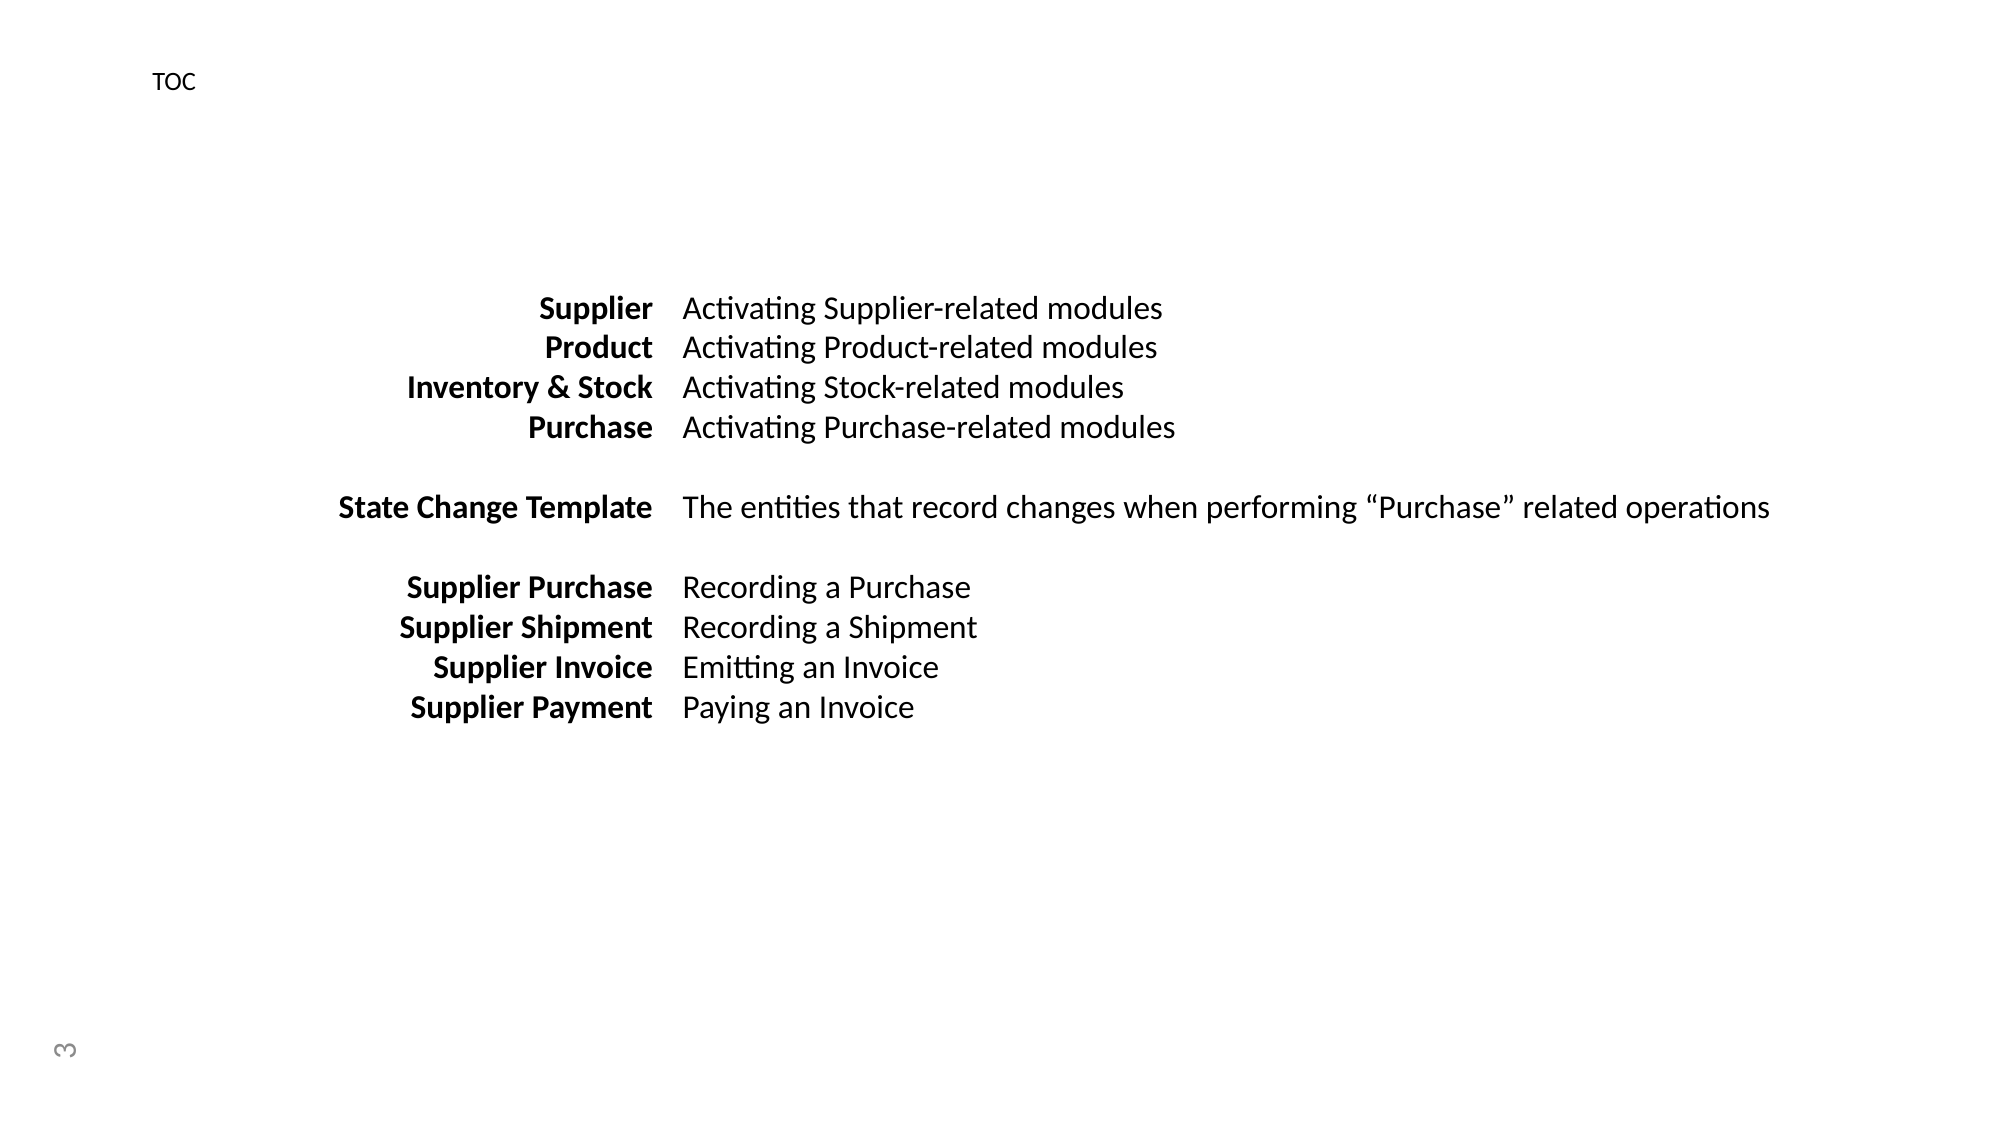

# TOC
Supplier
Product
Inventory & Stock
Purchase
State Change Template
Supplier Purchase
Supplier Shipment
Supplier Invoice
Supplier Payment
Activating Supplier-related modules
Activating Product-related modules
Activating Stock-related modules
Activating Purchase-related modules
The entities that record changes when performing “Purchase” related operations
Recording a Purchase
Recording a Shipment
Emitting an Invoice
Paying an Invoice
3